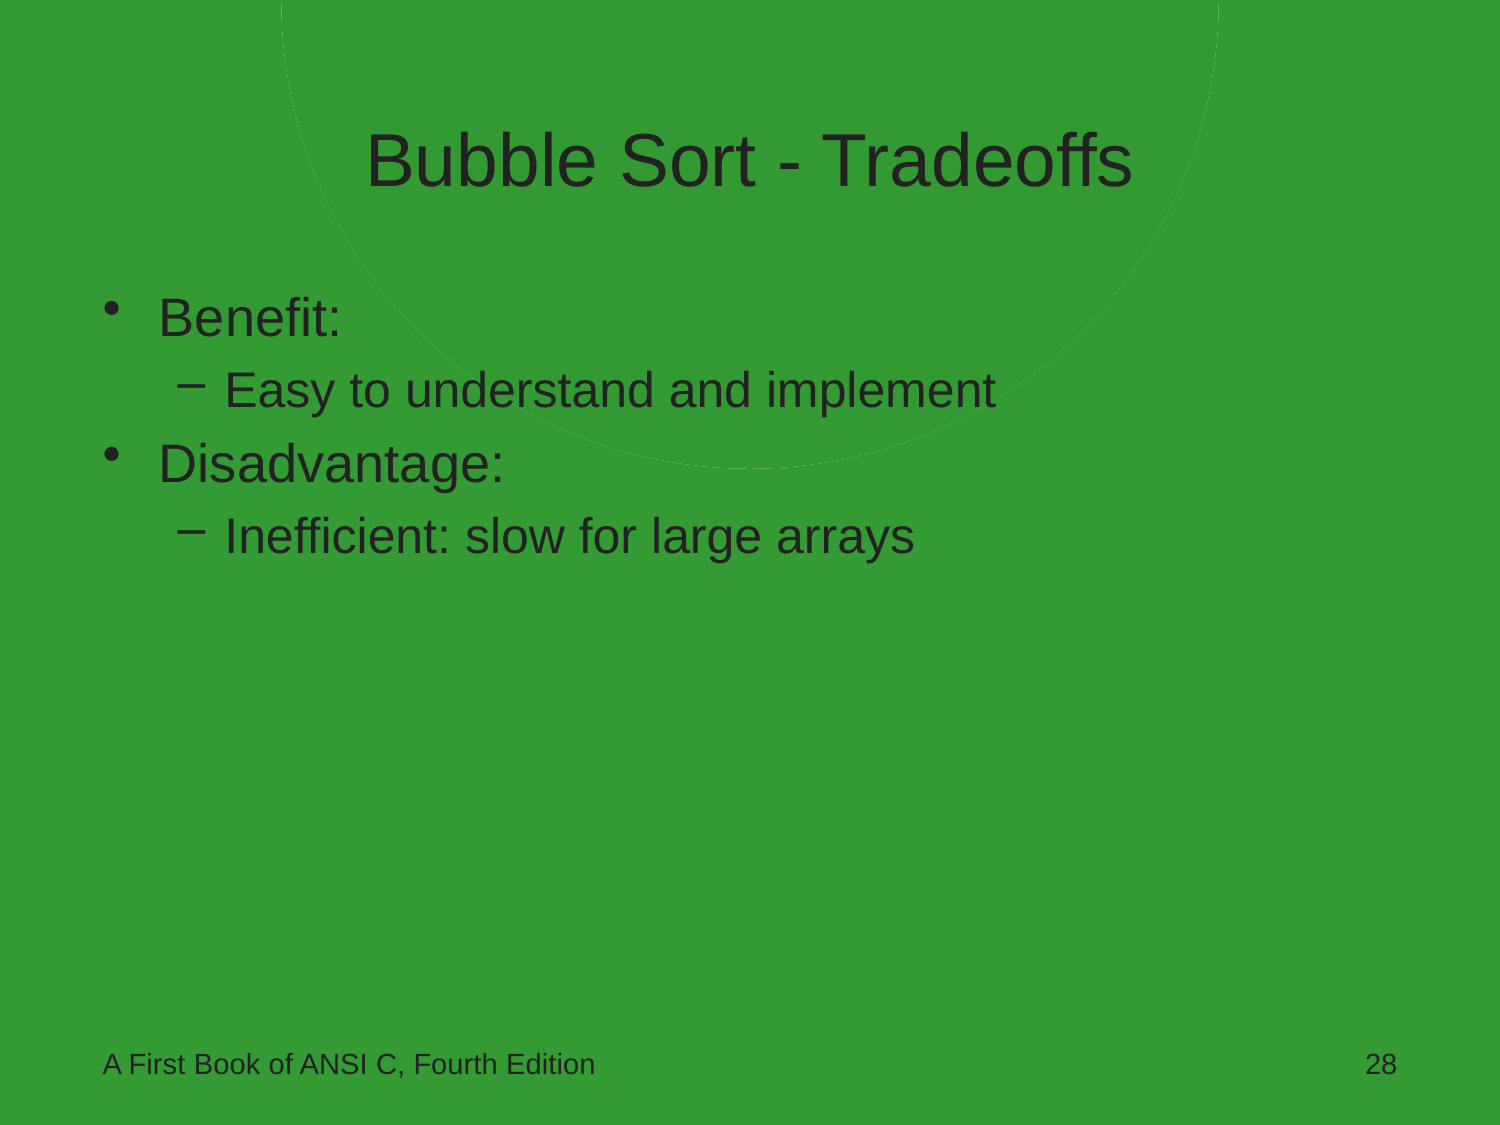

# Bubble Sort - Tradeoffs
Benefit:
Easy to understand and implement
Disadvantage:
Inefficient: slow for large arrays
A First Book of ANSI C, Fourth Edition
28